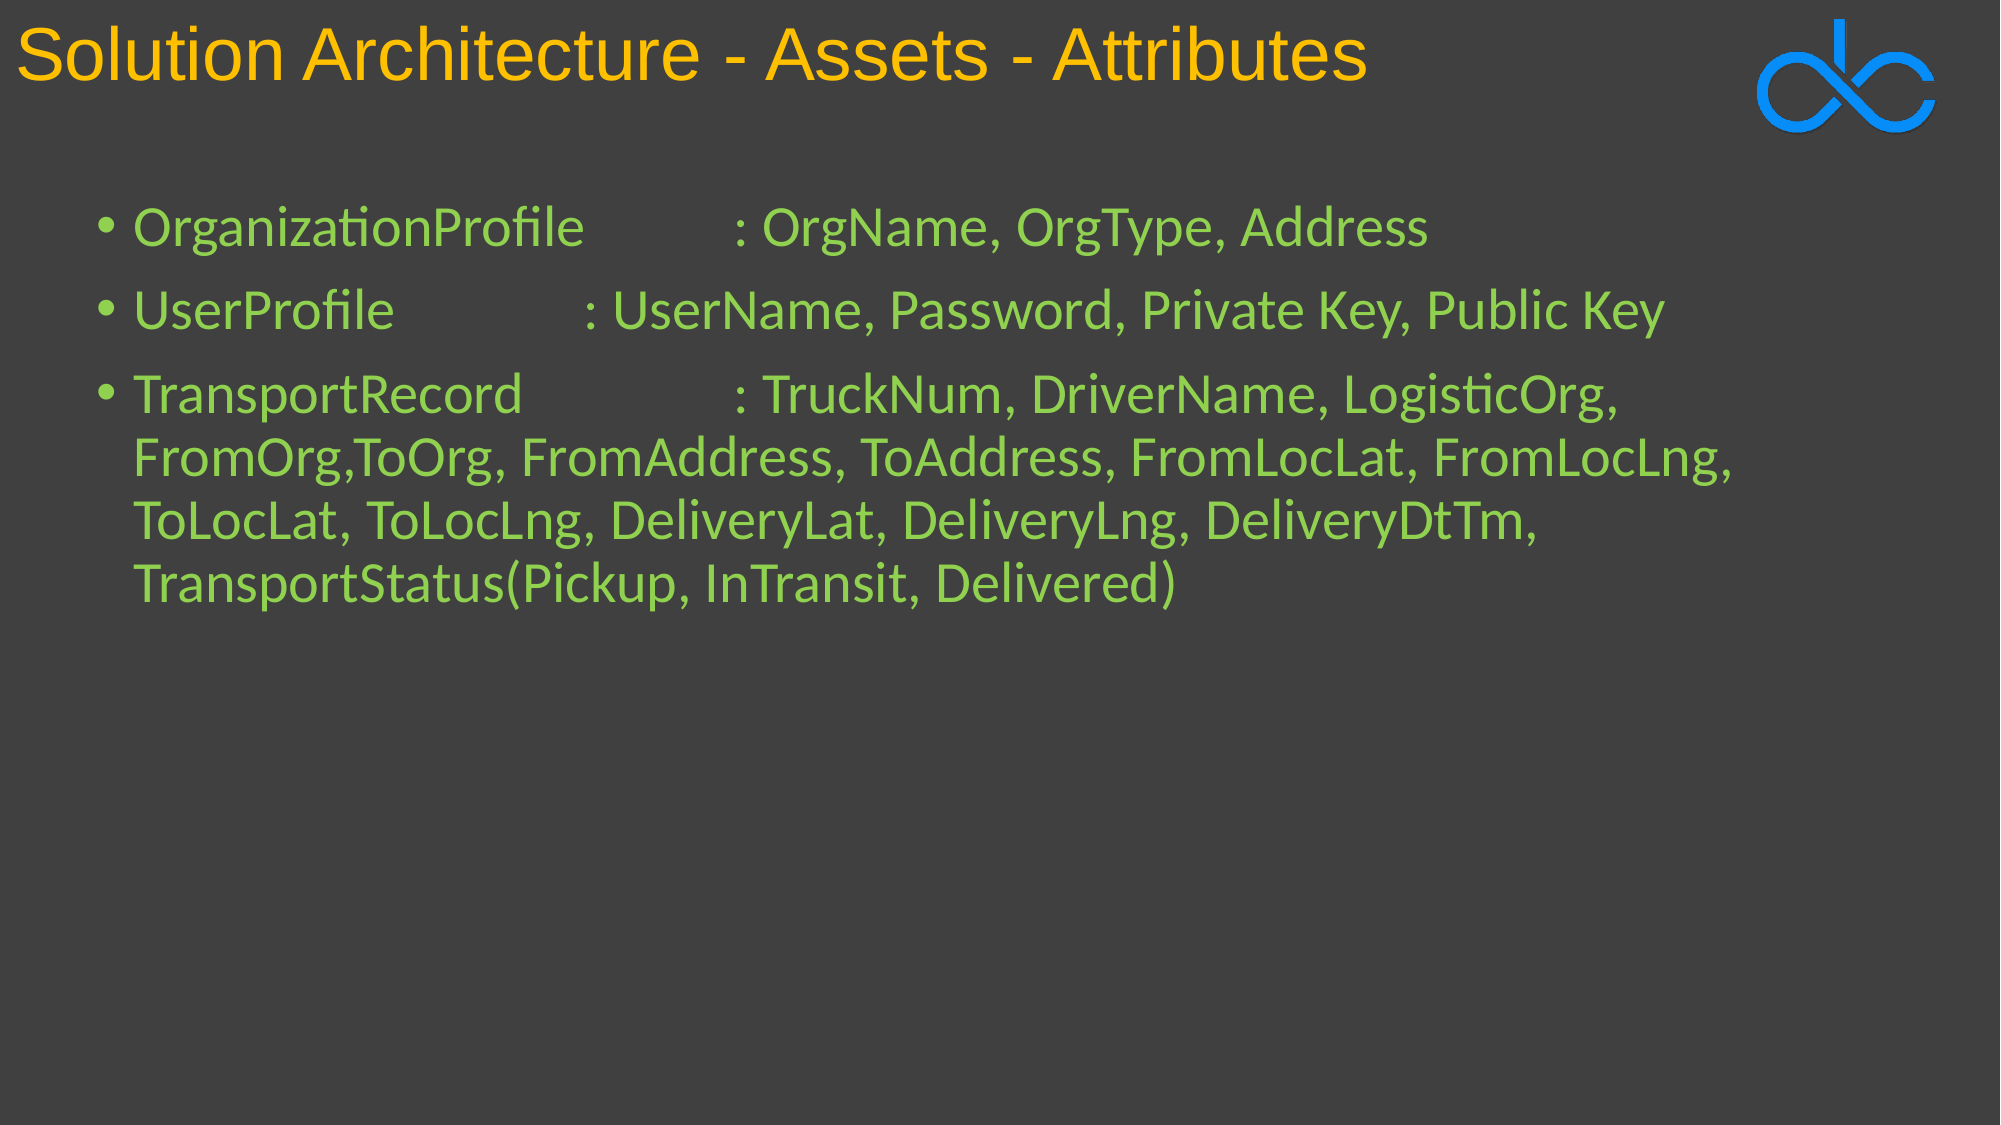

# Solution Architecture - Assets - Attributes
OrganizationProfile	: OrgName, OrgType, Address
UserProfile		: UserName, Password, Private Key, Public Key
TransportRecord		: TruckNum, DriverName, LogisticOrg, FromOrg,ToOrg, FromAddress, ToAddress, FromLocLat, FromLocLng, ToLocLat, ToLocLng, DeliveryLat, DeliveryLng, DeliveryDtTm, TransportStatus(Pickup, InTransit, Delivered)